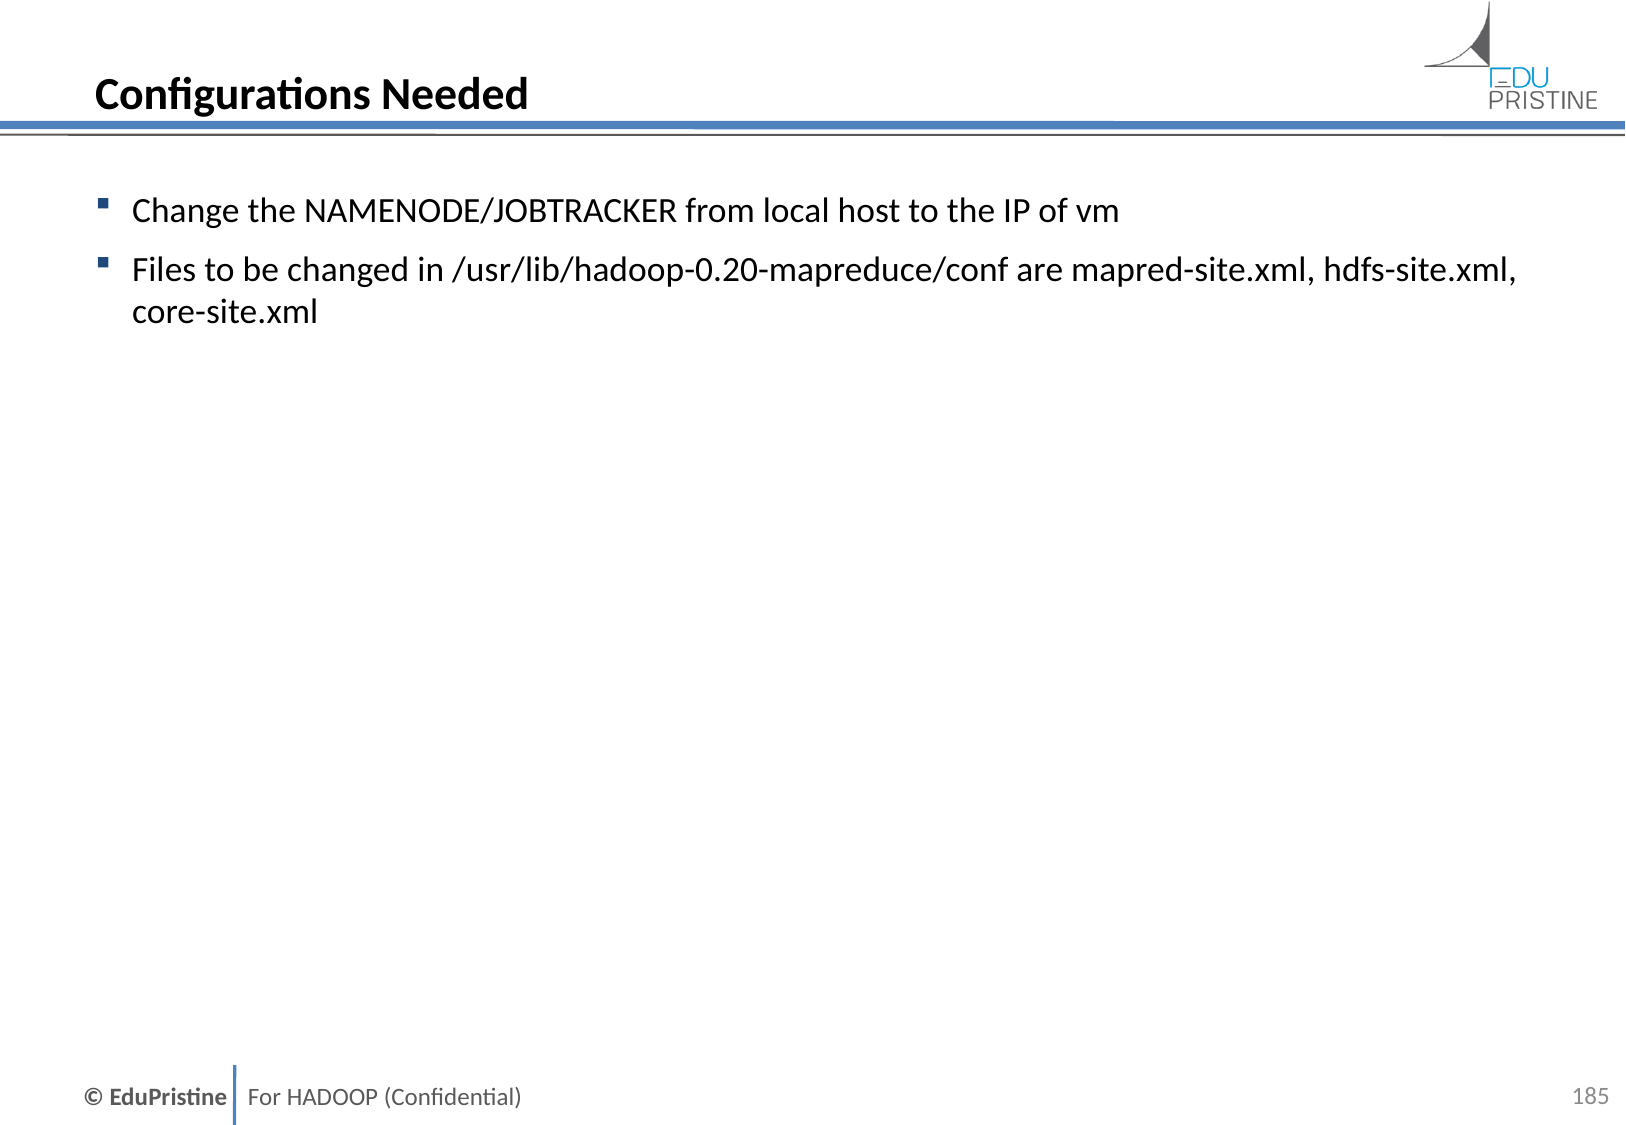

# Configurations Needed
Change the NAMENODE/JOBTRACKER from local host to the IP of vm
Files to be changed in /usr/lib/hadoop-0.20-mapreduce/conf are mapred-site.xml, hdfs-site.xml, core-site.xml
185